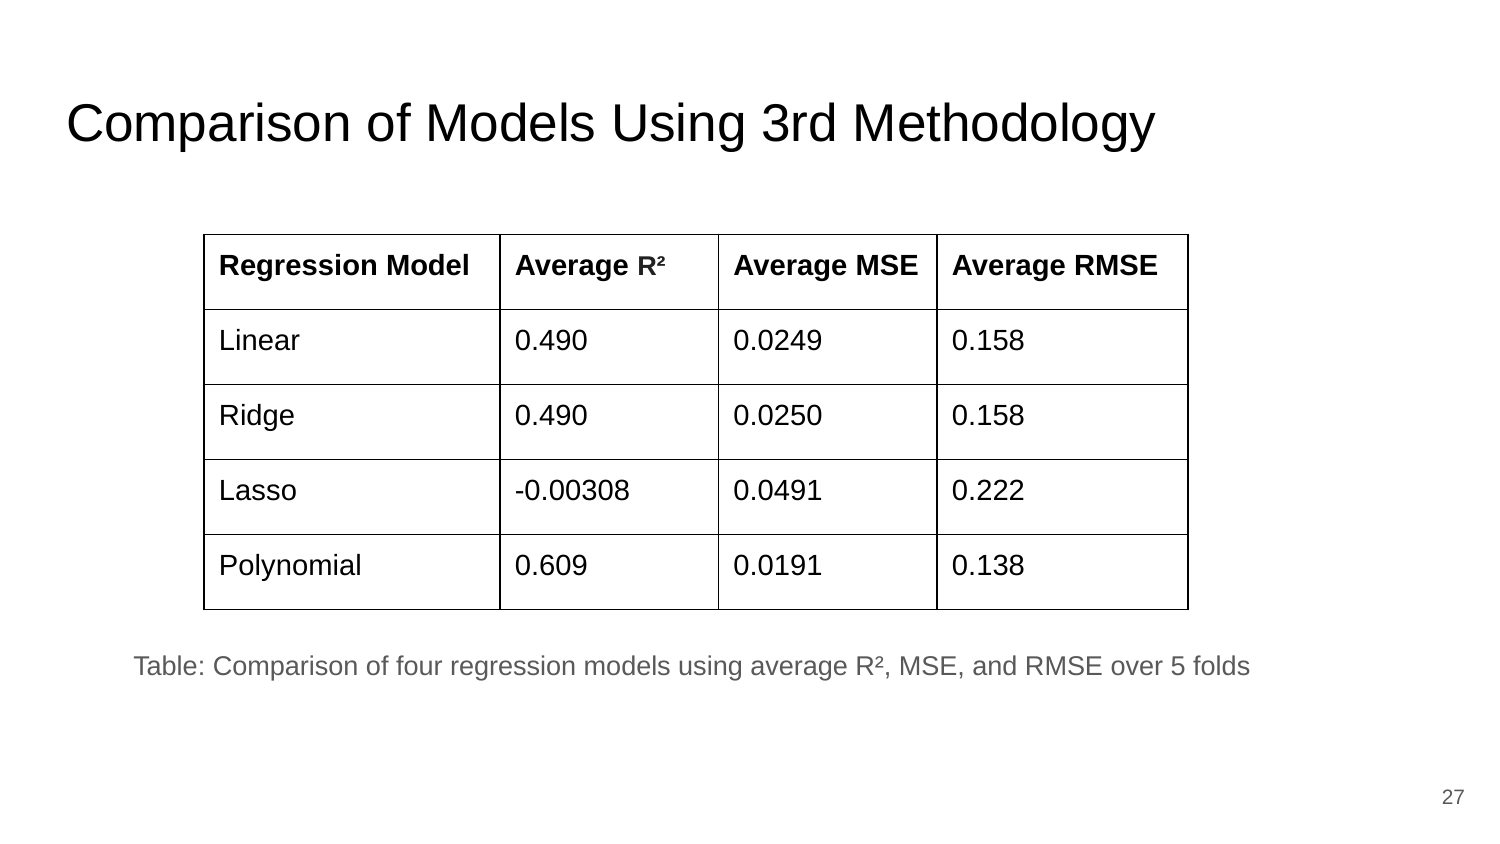

# Comparison of Models Using 3rd Methodology
| Regression Model | Average R² | Average MSE | Average RMSE |
| --- | --- | --- | --- |
| Linear | 0.490 | 0.0249 | 0.158 |
| Ridge | 0.490 | 0.0250 | 0.158 |
| Lasso | -0.00308 | 0.0491 | 0.222 |
| Polynomial | 0.609 | 0.0191 | 0.138 |
Table: Comparison of four regression models using average R², MSE, and RMSE over 5 folds
27